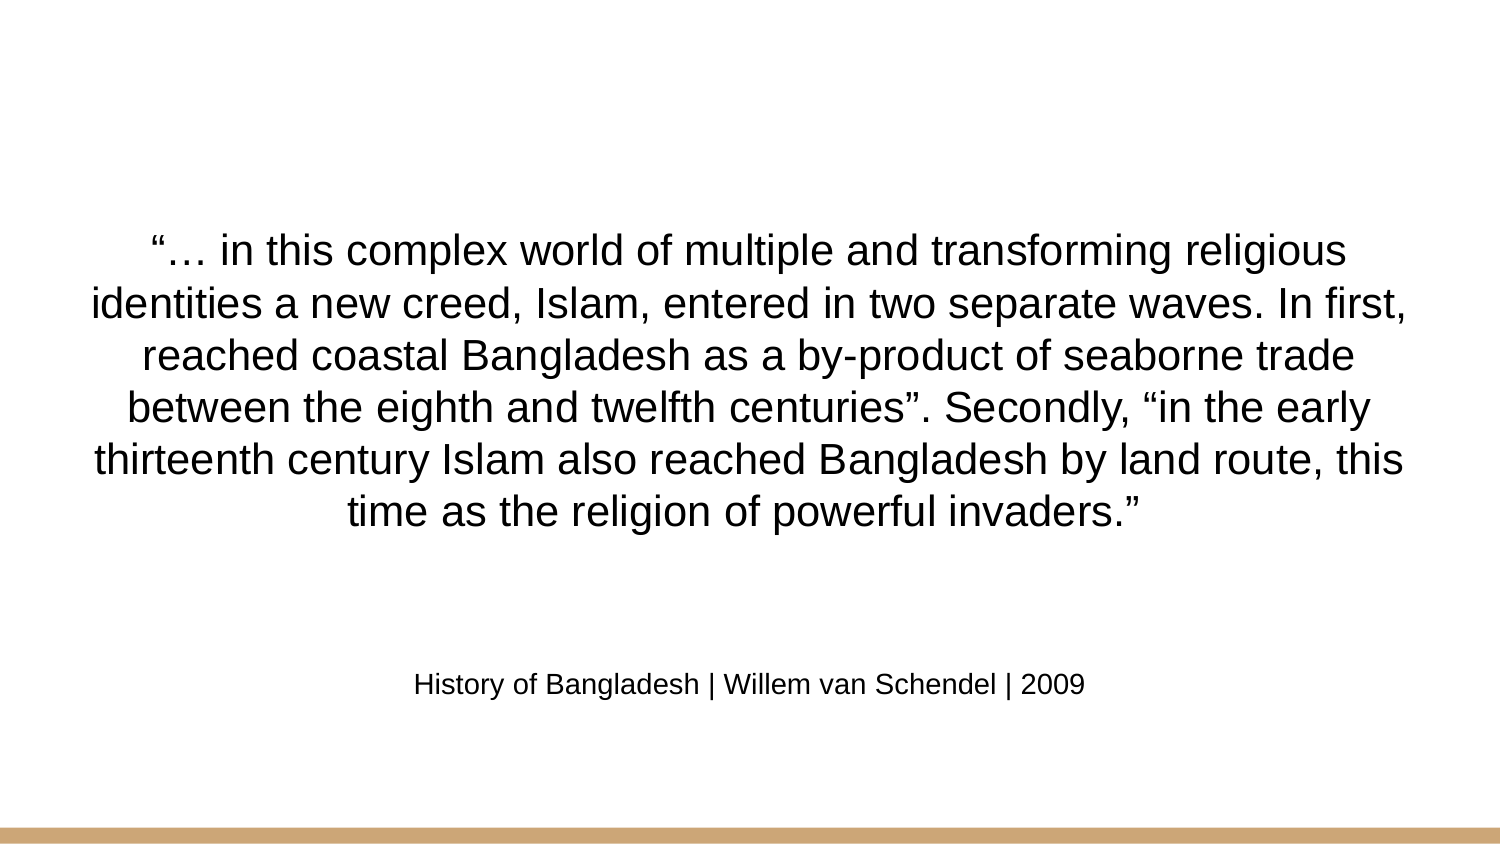

# “… in this complex world of multiple and transforming religious identities a new creed, Islam, entered in two separate waves. In first, reached coastal Bangladesh as a by-product of seaborne trade between the eighth and twelfth centuries”. Secondly, “in the early thirteenth century Islam also reached Bangladesh by land route, this time as the religion of powerful invaders.”
History of Bangladesh | Willem van Schendel | 2009